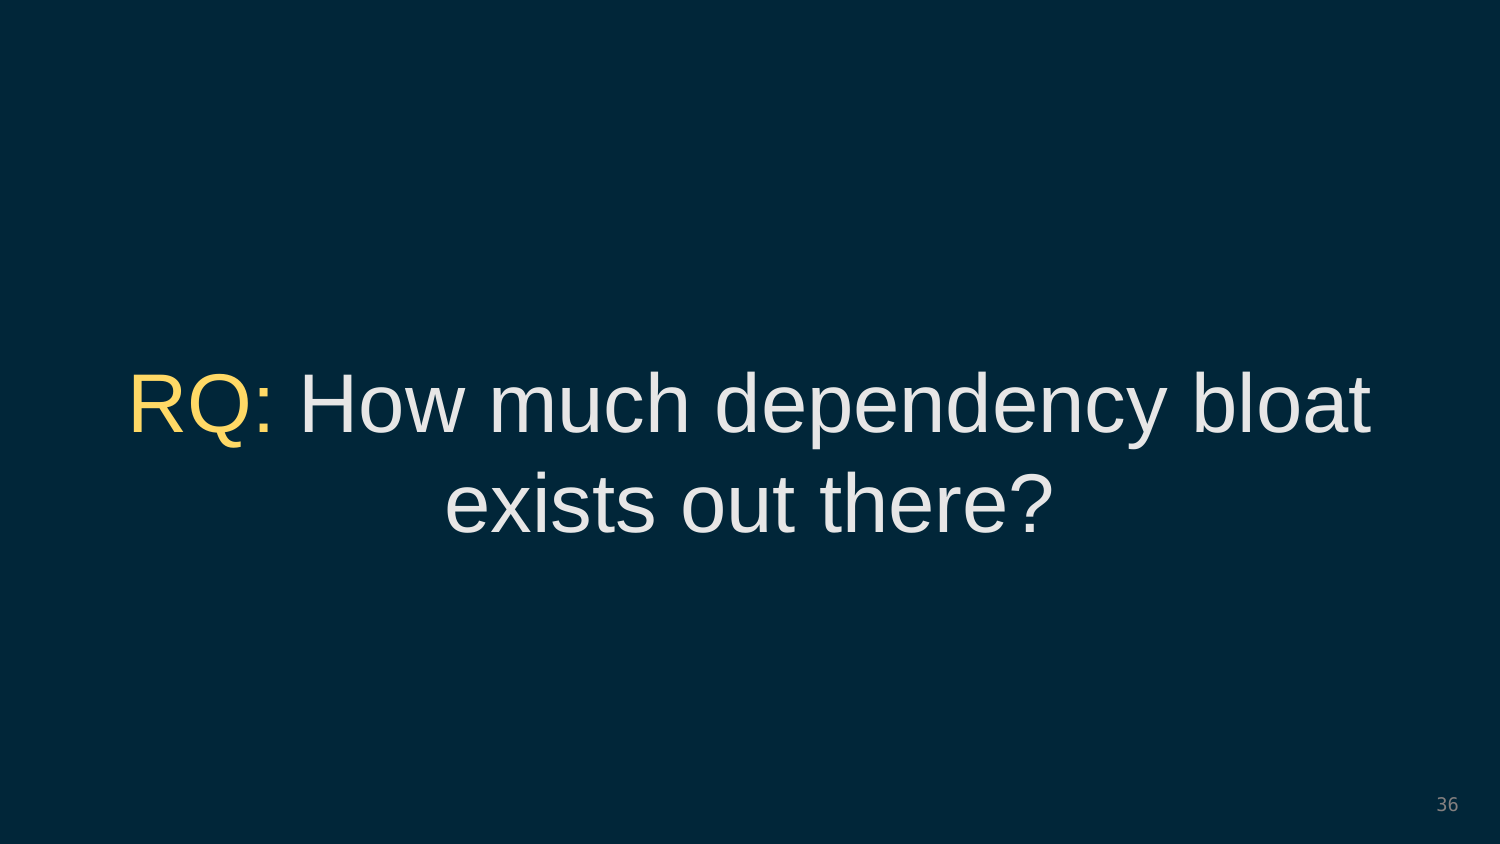

RQ: How much dependency bloat
exists out there?
36